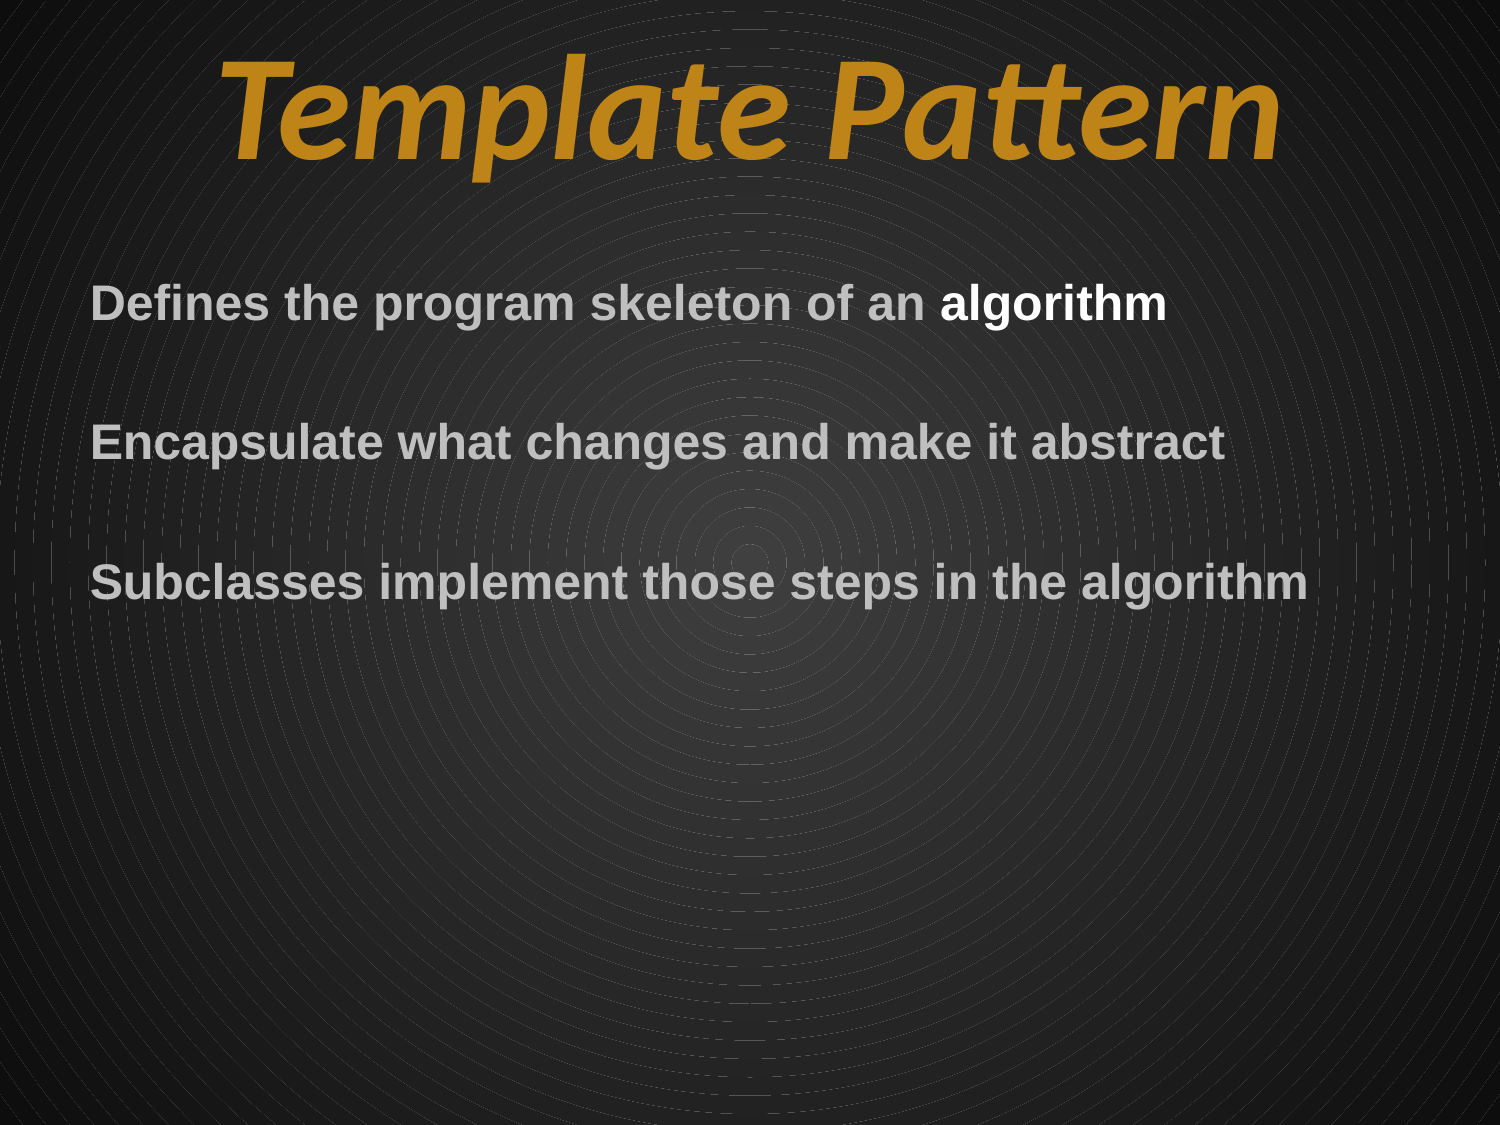

# Template Pattern
Defines the program skeleton of an algorithm

Encapsulate what changes and make it abstract

Subclasses implement those steps in the algorithm